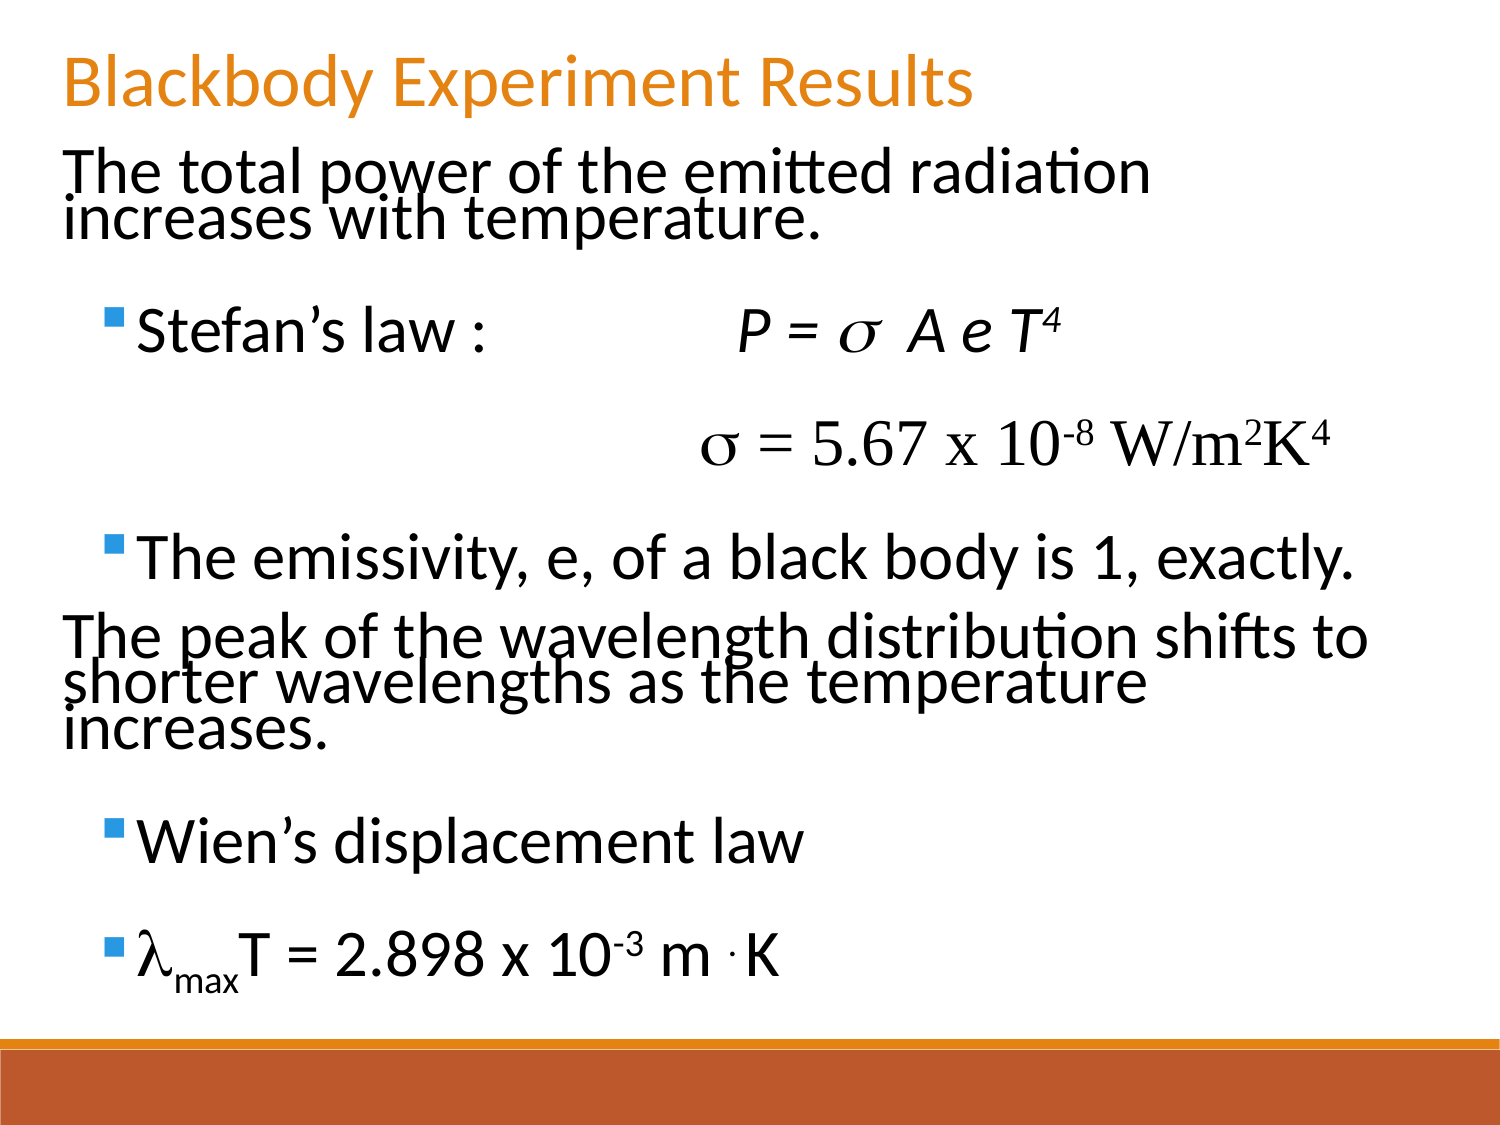

Blackbody Experiment Results
The total power of the emitted radiation increases with temperature.
Stefan’s law : 		P = σ A e T4
				σ = 5.67 x 10-8 W/m2K4
The emissivity, e, of a black body is 1, exactly.
The peak of the wavelength distribution shifts to shorter wavelengths as the temperature increases.
Wien’s displacement law
λmaxT = 2.898 x 10-3 m . K